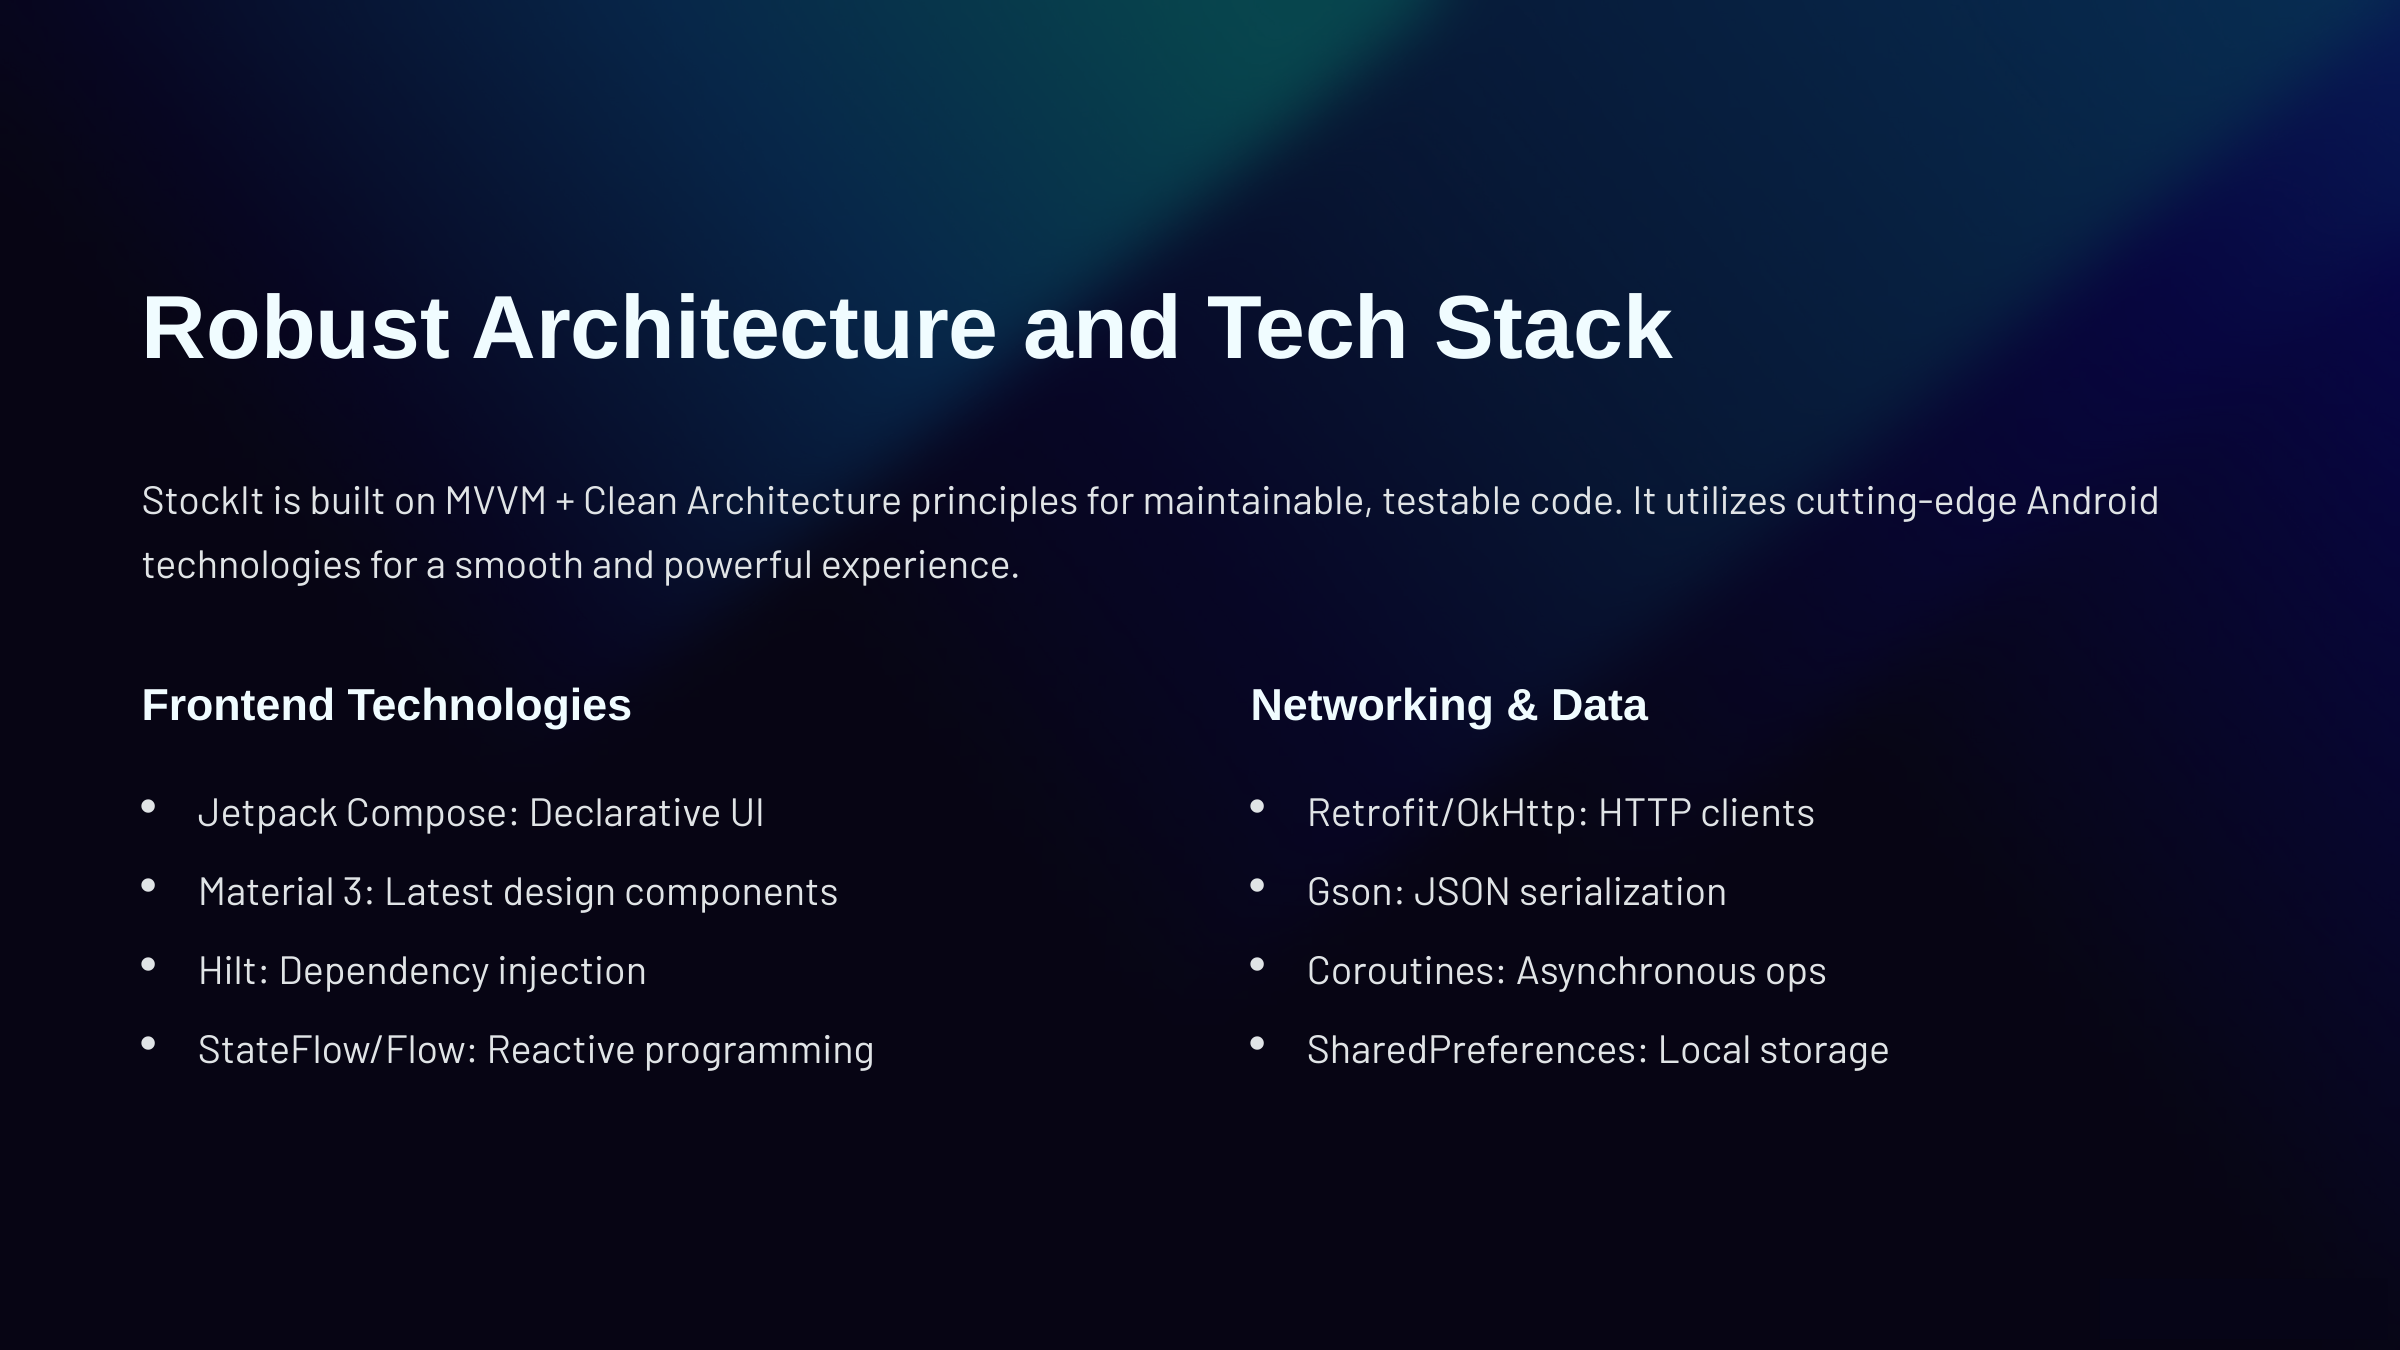

Robust Architecture and Tech Stack
StockIt is built on MVVM + Clean Architecture principles for maintainable, testable code. It utilizes cutting-edge Android technologies for a smooth and powerful experience.
Frontend Technologies
Networking & Data
Jetpack Compose: Declarative UI
Retrofit/OkHttp: HTTP clients
Material 3: Latest design components
Gson: JSON serialization
Hilt: Dependency injection
Coroutines: Asynchronous ops
StateFlow/Flow: Reactive programming
SharedPreferences: Local storage